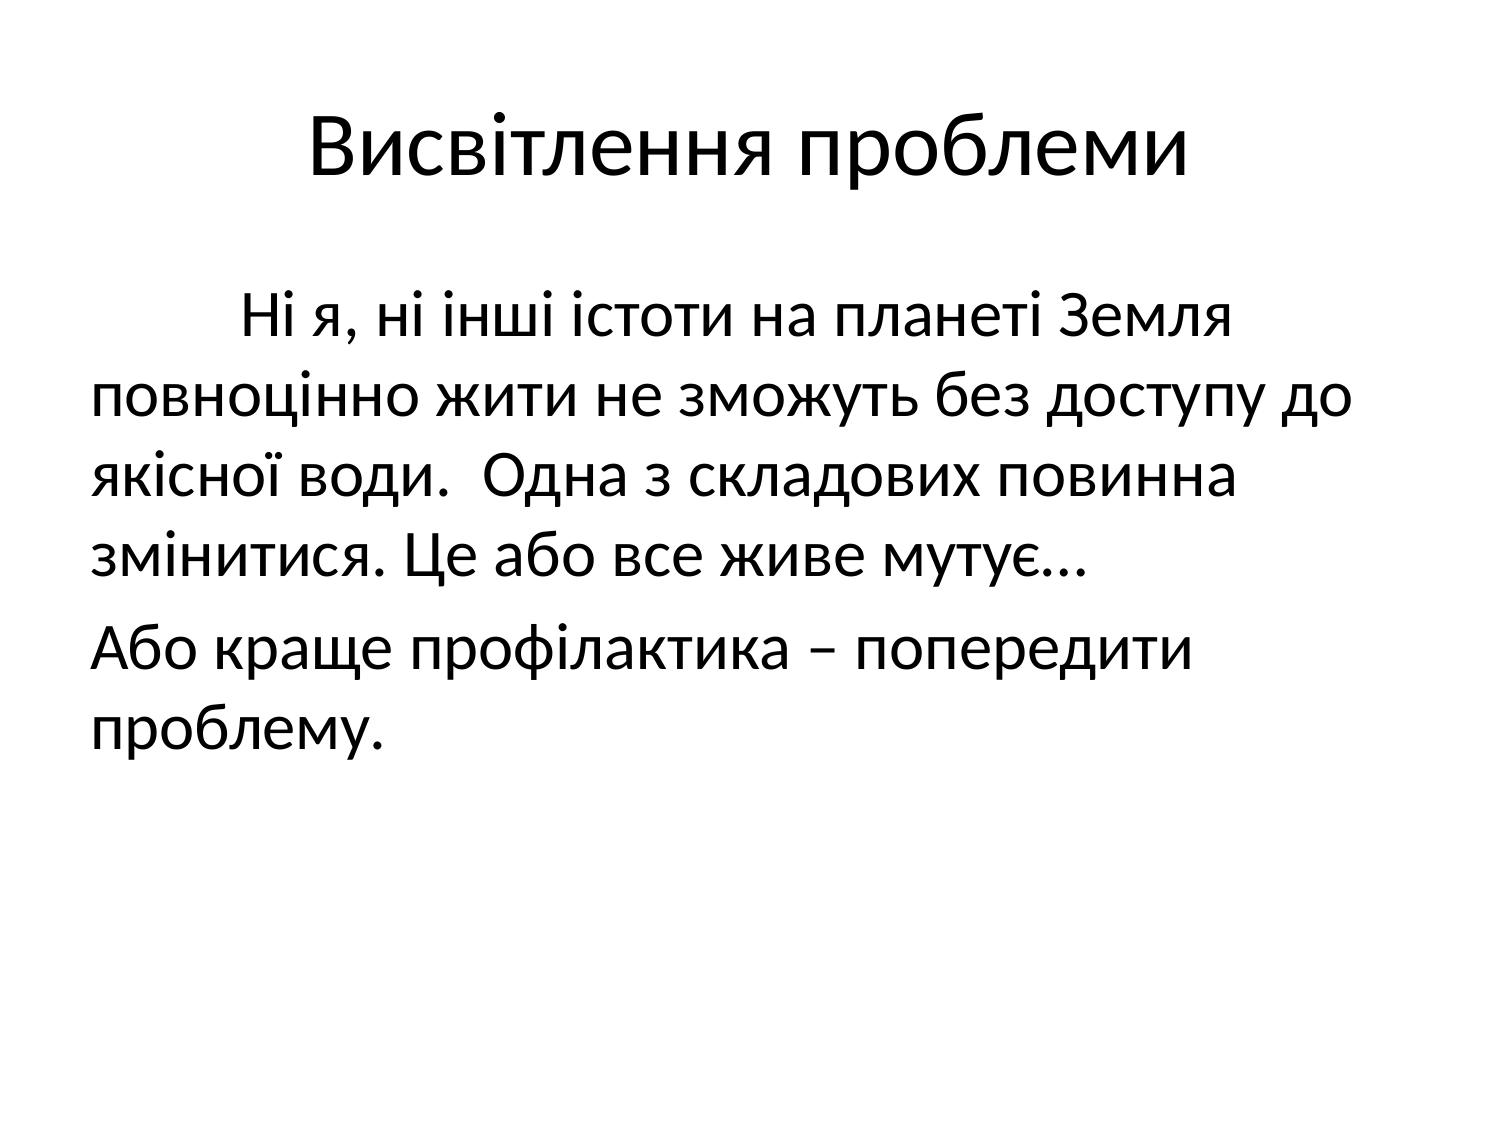

# Висвітлення проблеми
	Ні я, ні інші істоти на планеті Земля повноцінно жити не зможуть без доступу до якісної води.  Одна з складових повинна змінитися. Це або все живе мутує…
Або краще профілактика – попередити проблему.